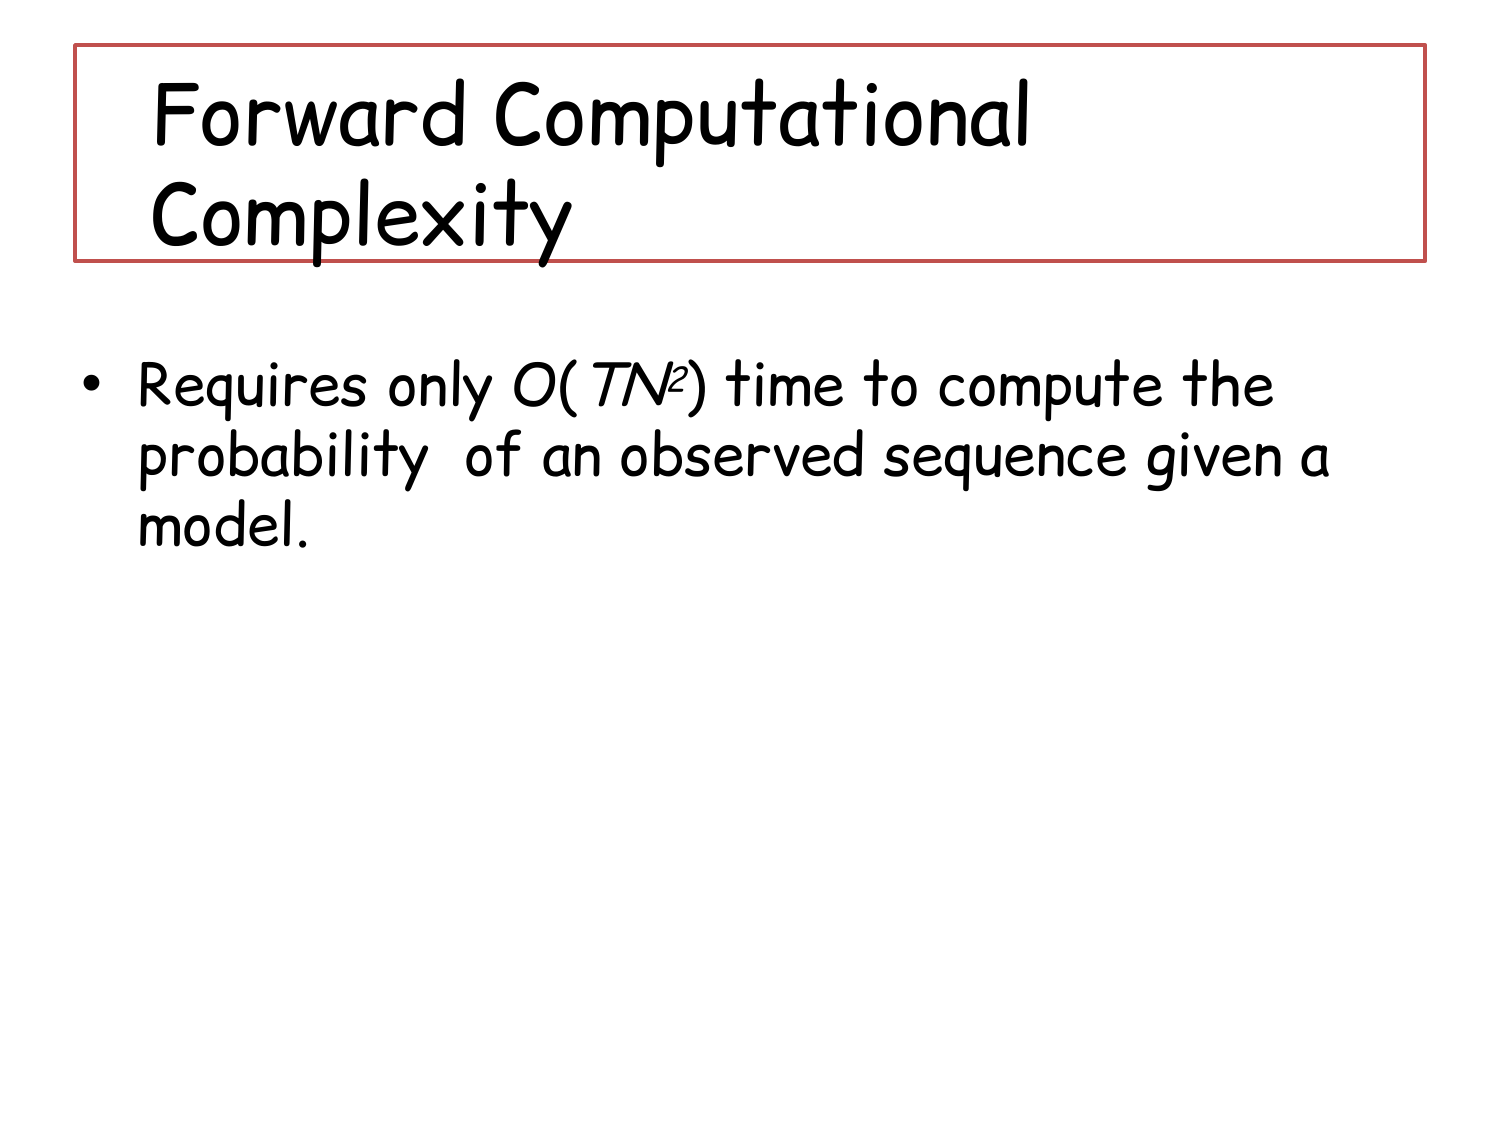

# Forward Computational Complexity
Requires only O(TN2) time to compute the probability  of an observed sequence given a model.